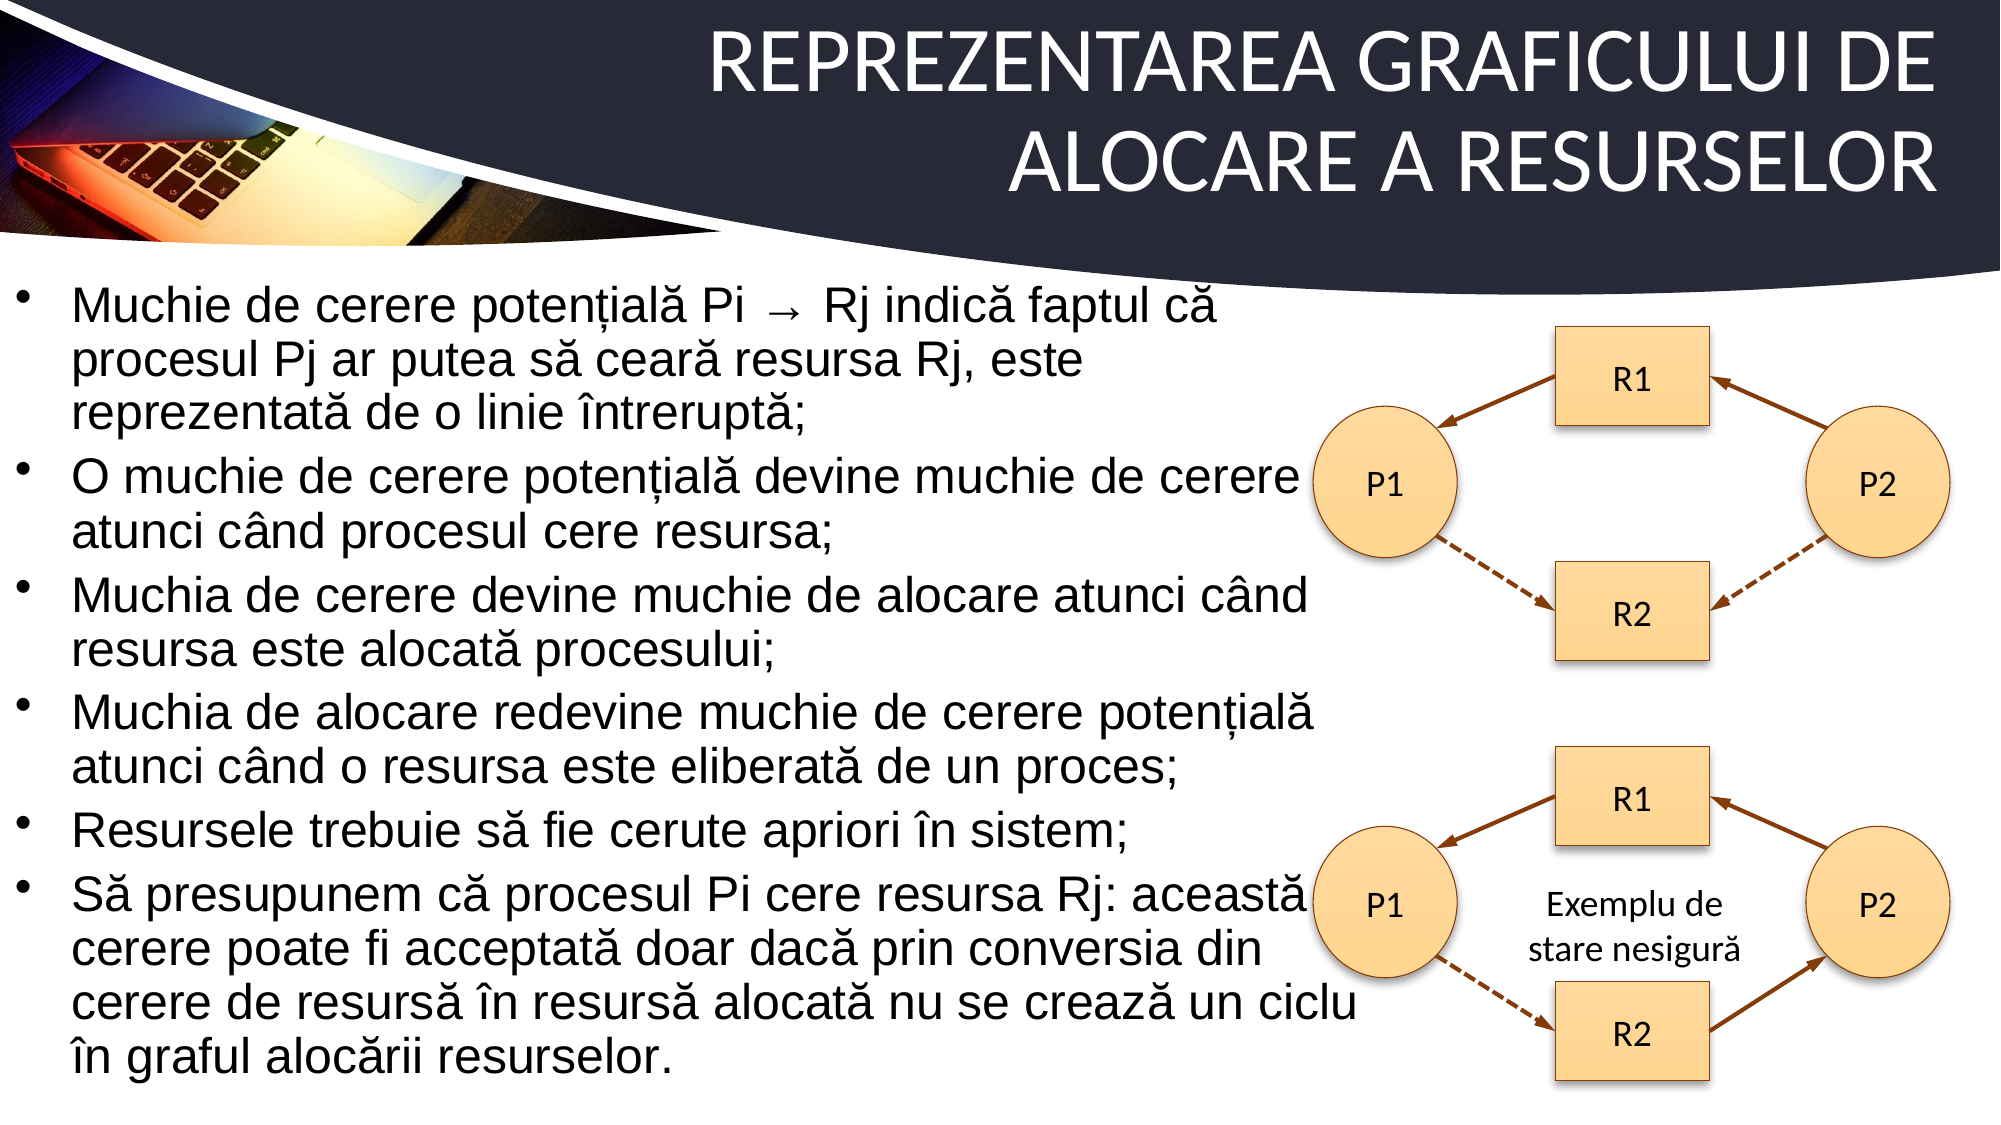

# Reprezentarea graficului de alocare a resurselor
Muchie de cerere potențială Pi → Rj indică faptul că procesul Pj ar putea să ceară resursa Rj, este reprezentată de o linie întreruptă;
O muchie de cerere potențială devine muchie de cerere atunci când procesul cere resursa;
Muchia de cerere devine muchie de alocare atunci când resursa este alocată procesului;
Muchia de alocare redevine muchie de cerere potențială atunci când o resursa este eliberată de un proces;
Resursele trebuie să fie cerute apriori în sistem;
Să presupunem că procesul Pi cere resursa Rj: această cerere poate fi acceptată doar dacă prin conversia din cerere de resursă în resursă alocată nu se crează un ciclu în graful alocării resurselor.
R1
P2
P1
R2
R1
P2
P1
Exemplu de
stare nesigură
R2